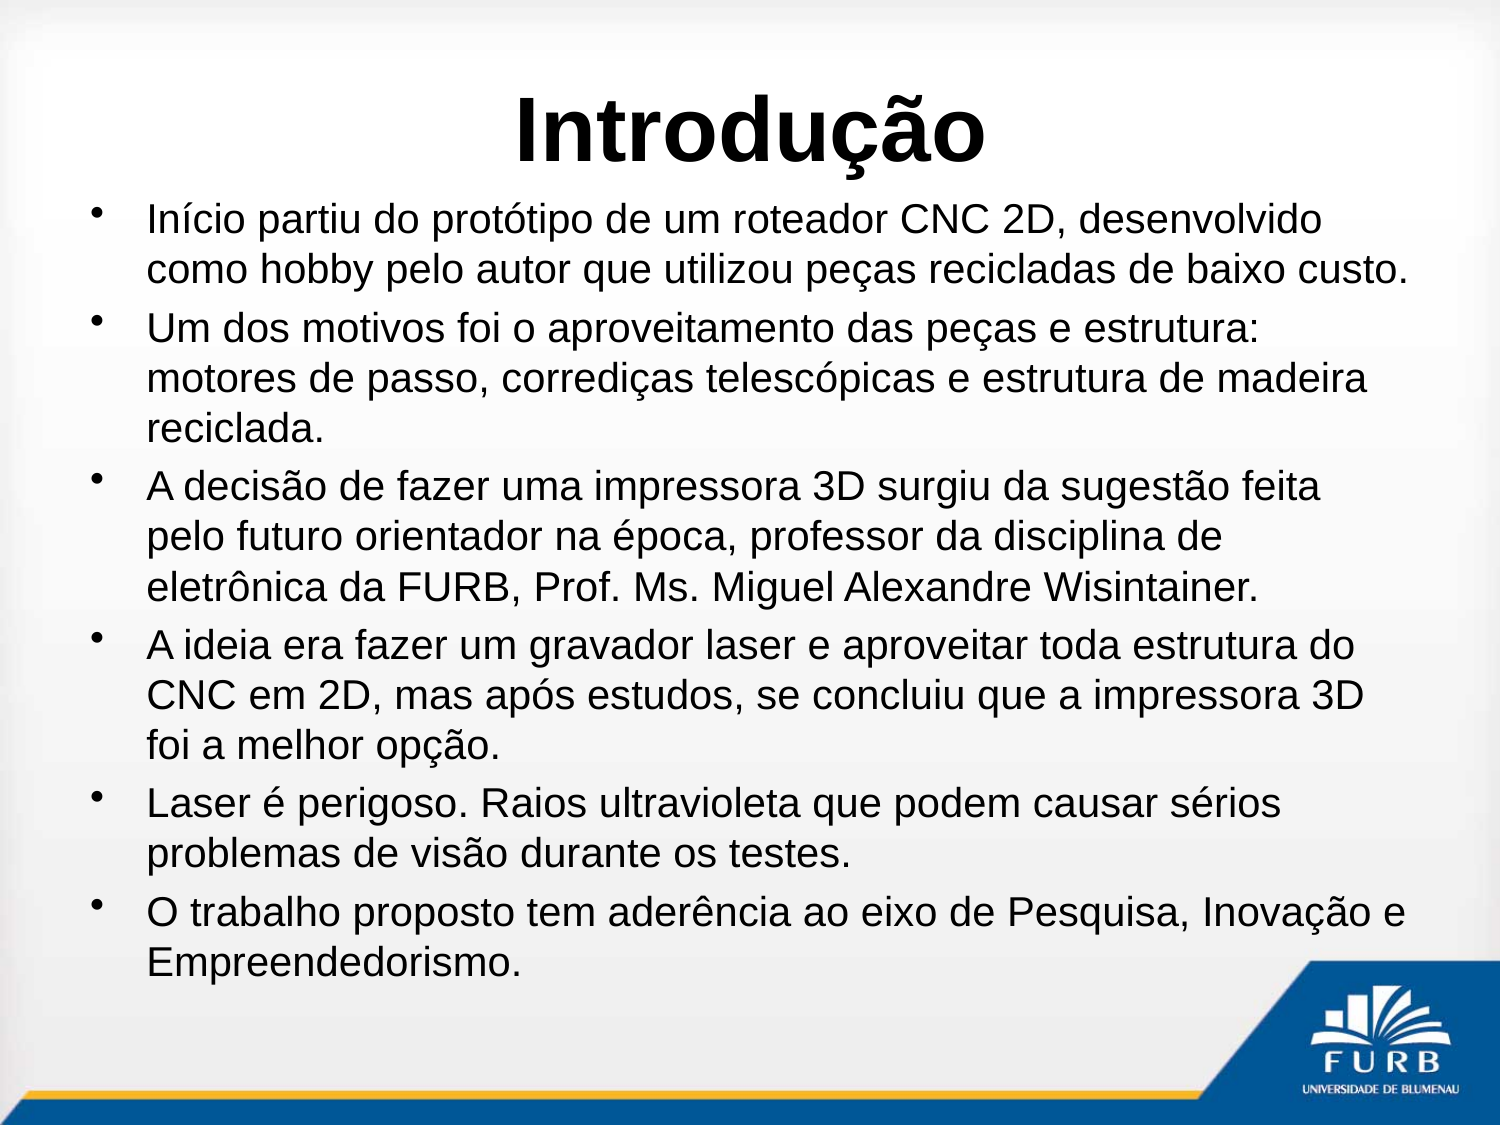

# Introdução
Início partiu do protótipo de um roteador CNC 2D, desenvolvido como hobby pelo autor que utilizou peças recicladas de baixo custo.
Um dos motivos foi o aproveitamento das peças e estrutura: motores de passo, corrediças telescópicas e estrutura de madeira reciclada.
A decisão de fazer uma impressora 3D surgiu da sugestão feita pelo futuro orientador na época, professor da disciplina de eletrônica da FURB, Prof. Ms. Miguel Alexandre Wisintainer.
A ideia era fazer um gravador laser e aproveitar toda estrutura do CNC em 2D, mas após estudos, se concluiu que a impressora 3D foi a melhor opção.
Laser é perigoso. Raios ultravioleta que podem causar sérios problemas de visão durante os testes.
O trabalho proposto tem aderência ao eixo de Pesquisa, Inovação e Empreendedorismo.